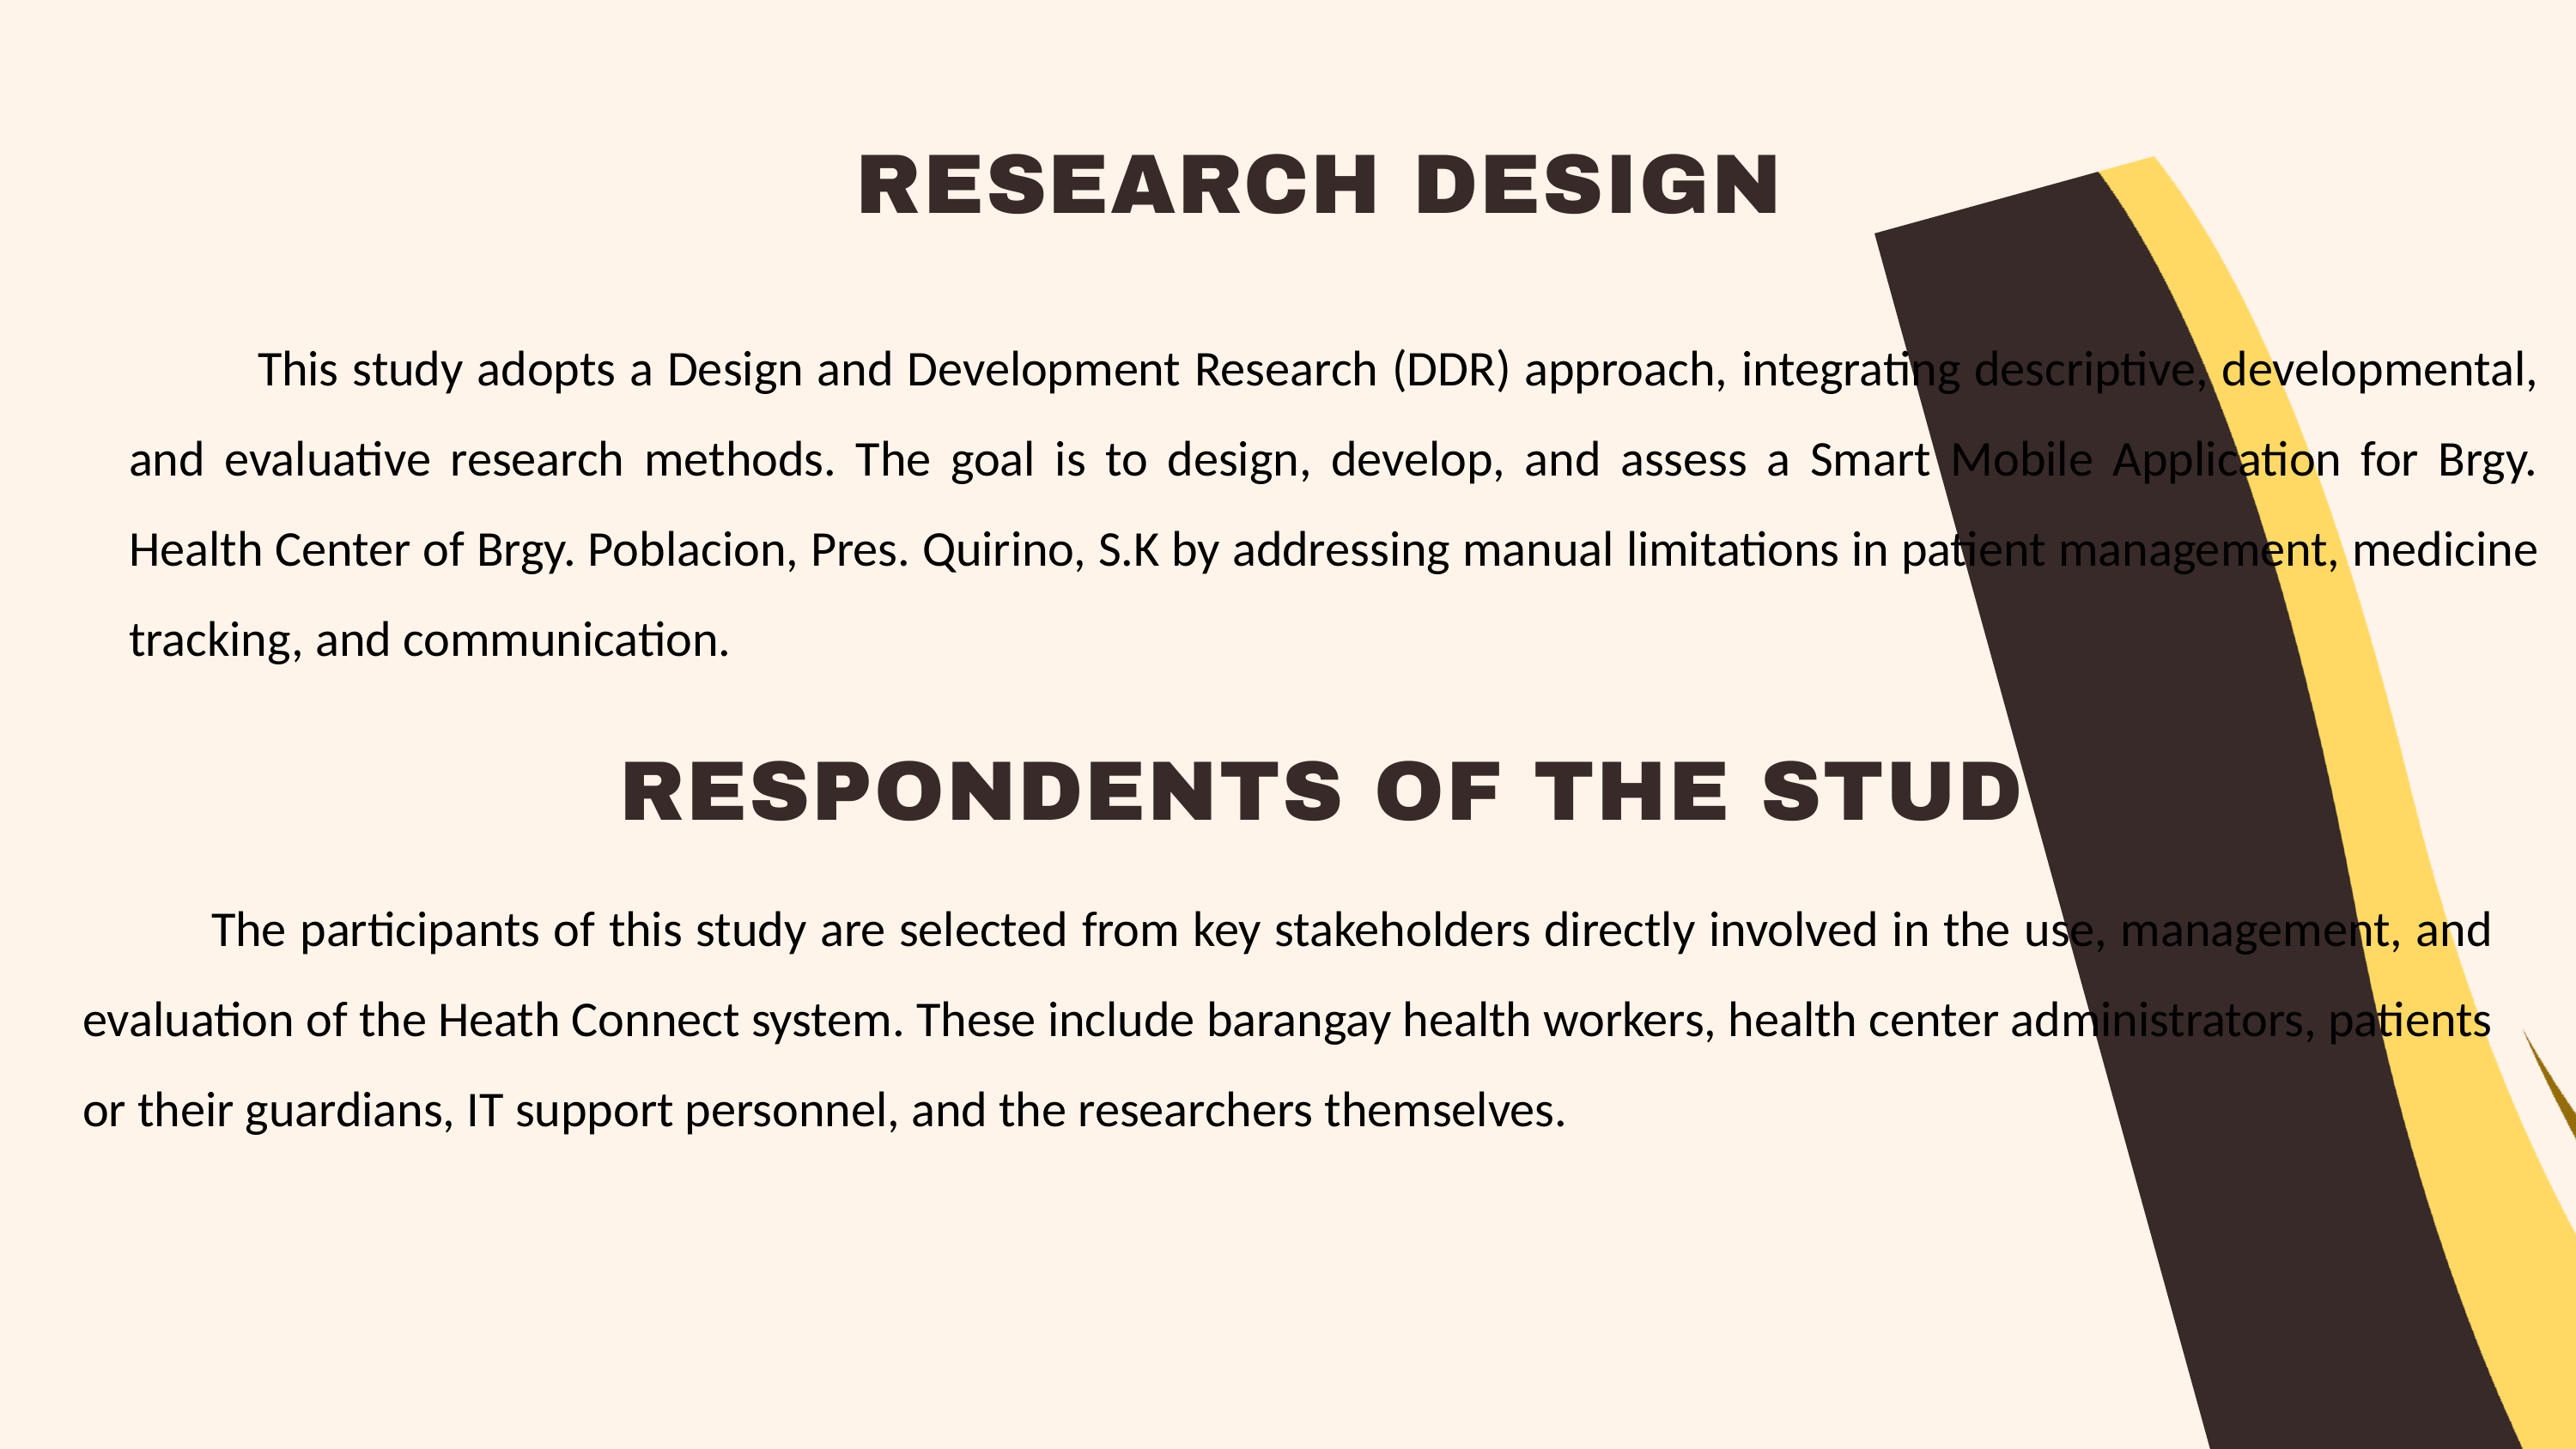

RESEARCH DESIGN
	This study adopts a Design and Development Research (DDR) approach, integrating descriptive, developmental, and evaluative research methods. The goal is to design, develop, and assess a Smart Mobile Application for Brgy. Health Center of Brgy. Poblacion, Pres. Quirino, S.K by addressing manual limitations in patient management, medicine tracking, and communication.

RESPONDENTS OF THE STUDY
	The participants of this study are selected from key stakeholders directly involved in the use, management, and evaluation of the Heath Connect system. These include barangay health workers, health center administrators, patients or their guardians, IT support personnel, and the researchers themselves.